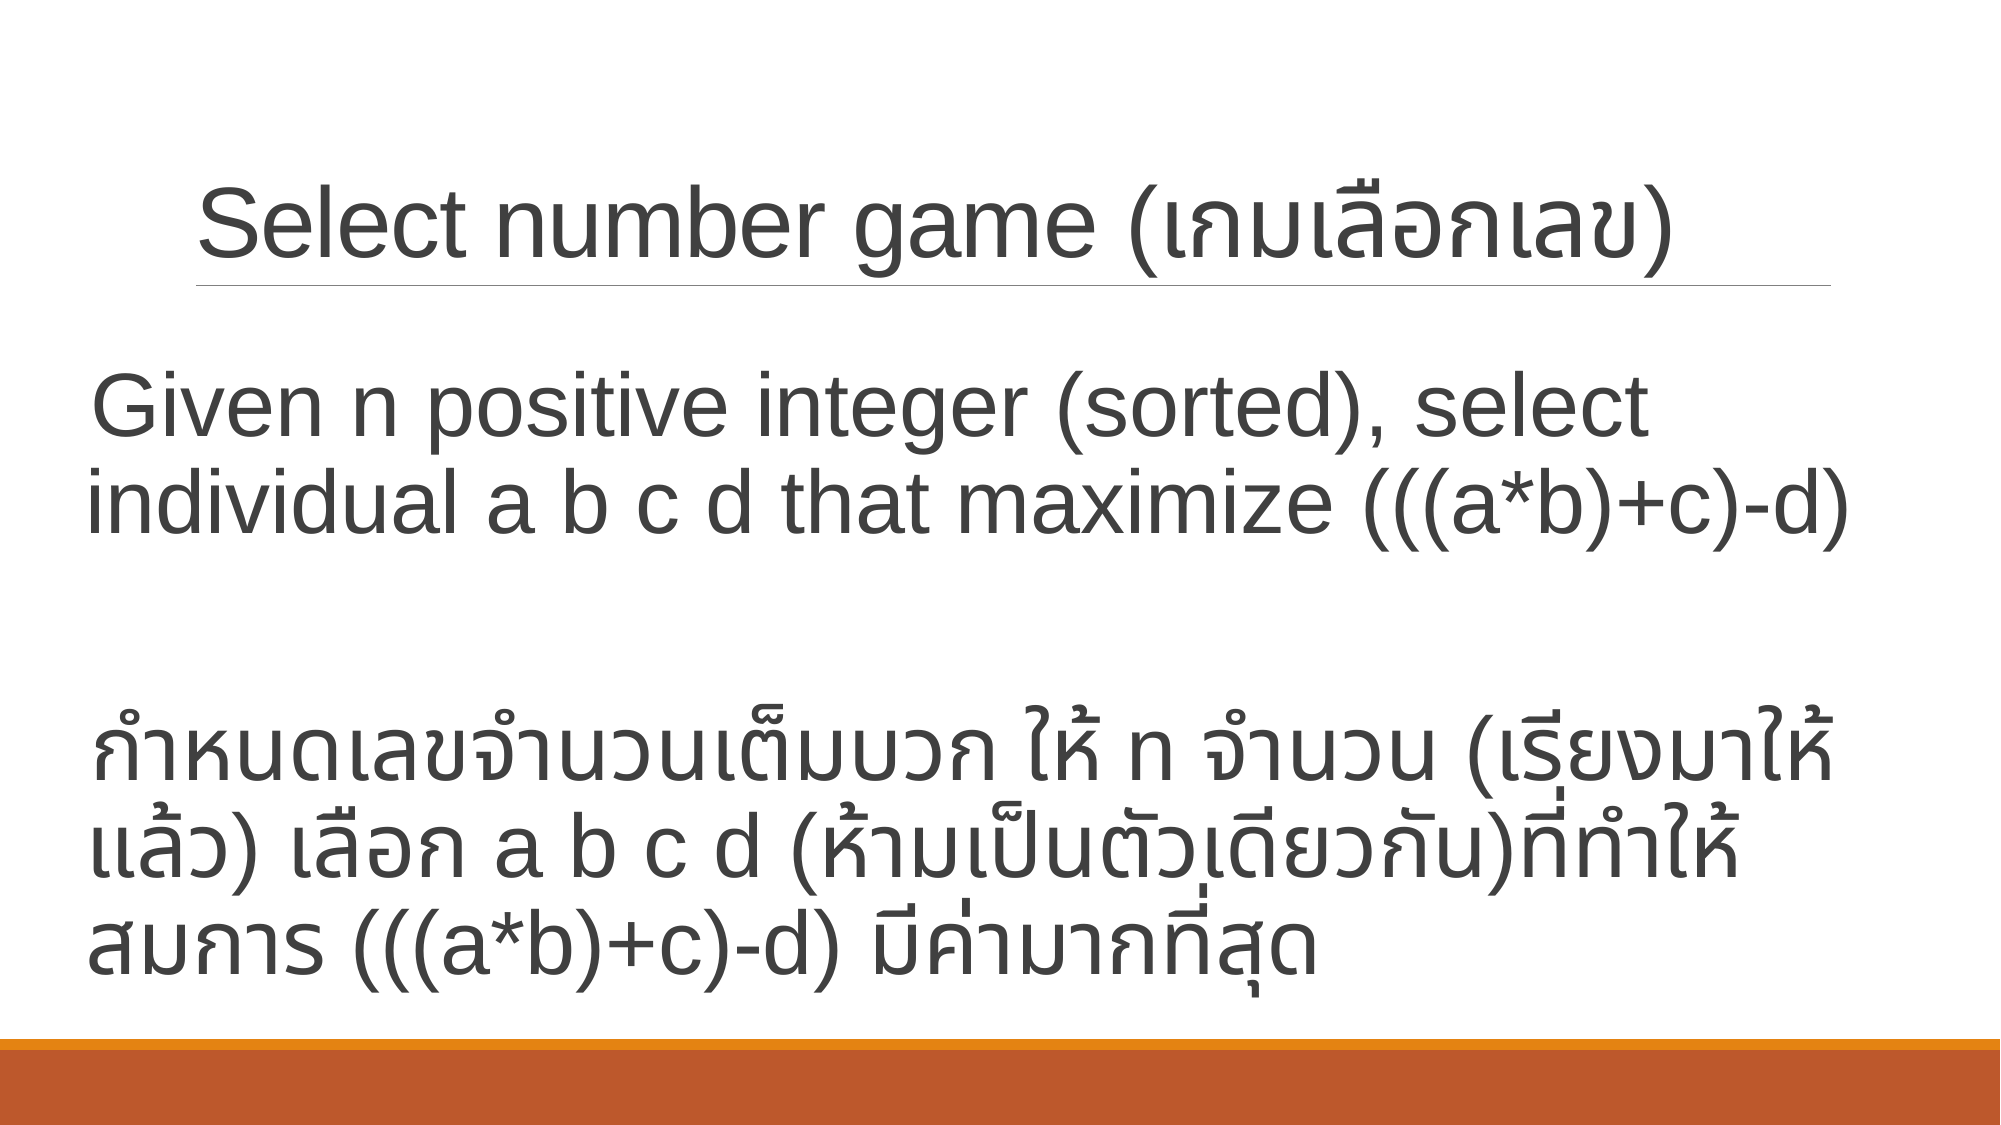

# Select number game (เกมเลือกเลข)
Given n positive integer (sorted), select individual a b c d that maximize (((a*b)+c)-d)

กำหนดเลขจำนวนเต็มบวก ให้ n จำนวน (เรียงมาให้แล้ว) เลือก a b c d (ห้ามเป็นตัวเดียวกัน)ที่ทำให้สมการ (((a*b)+c)-d) มีค่ามากที่สุด